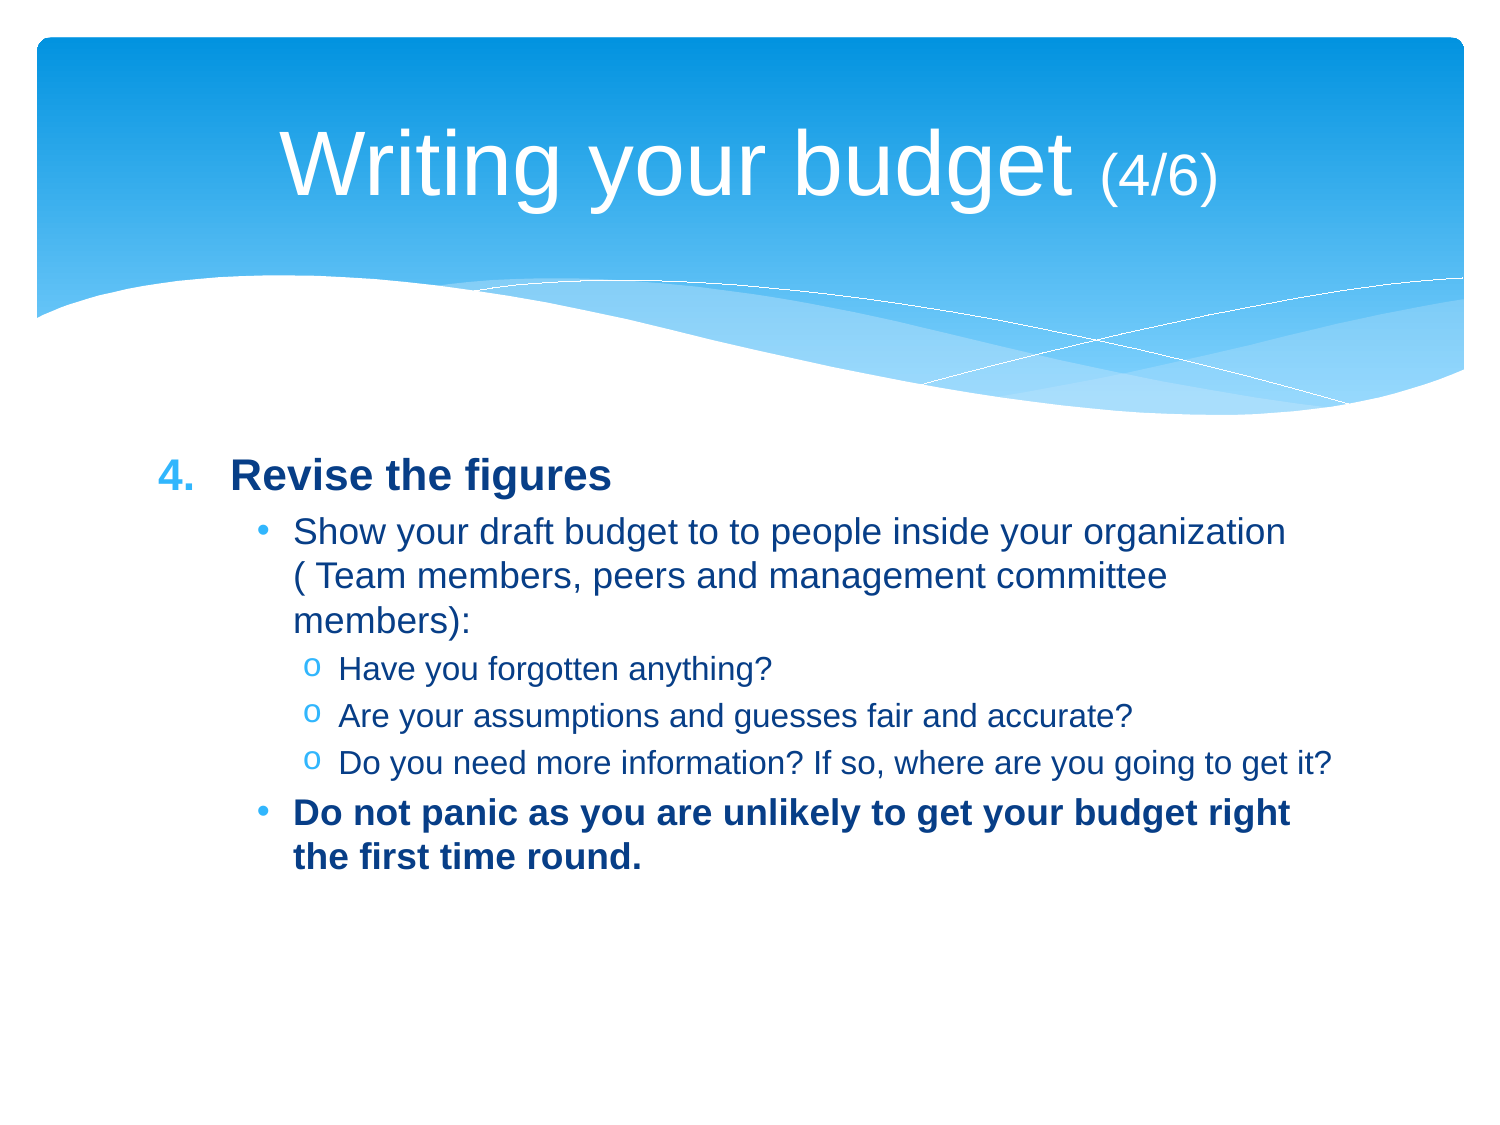

# Writing your budget (4/6)
Revise the figures
Show your draft budget to to people inside your organization ( Team members, peers and management committee members):
Have you forgotten anything?
Are your assumptions and guesses fair and accurate?
Do you need more information? If so, where are you going to get it?
Do not panic as you are unlikely to get your budget right the first time round.